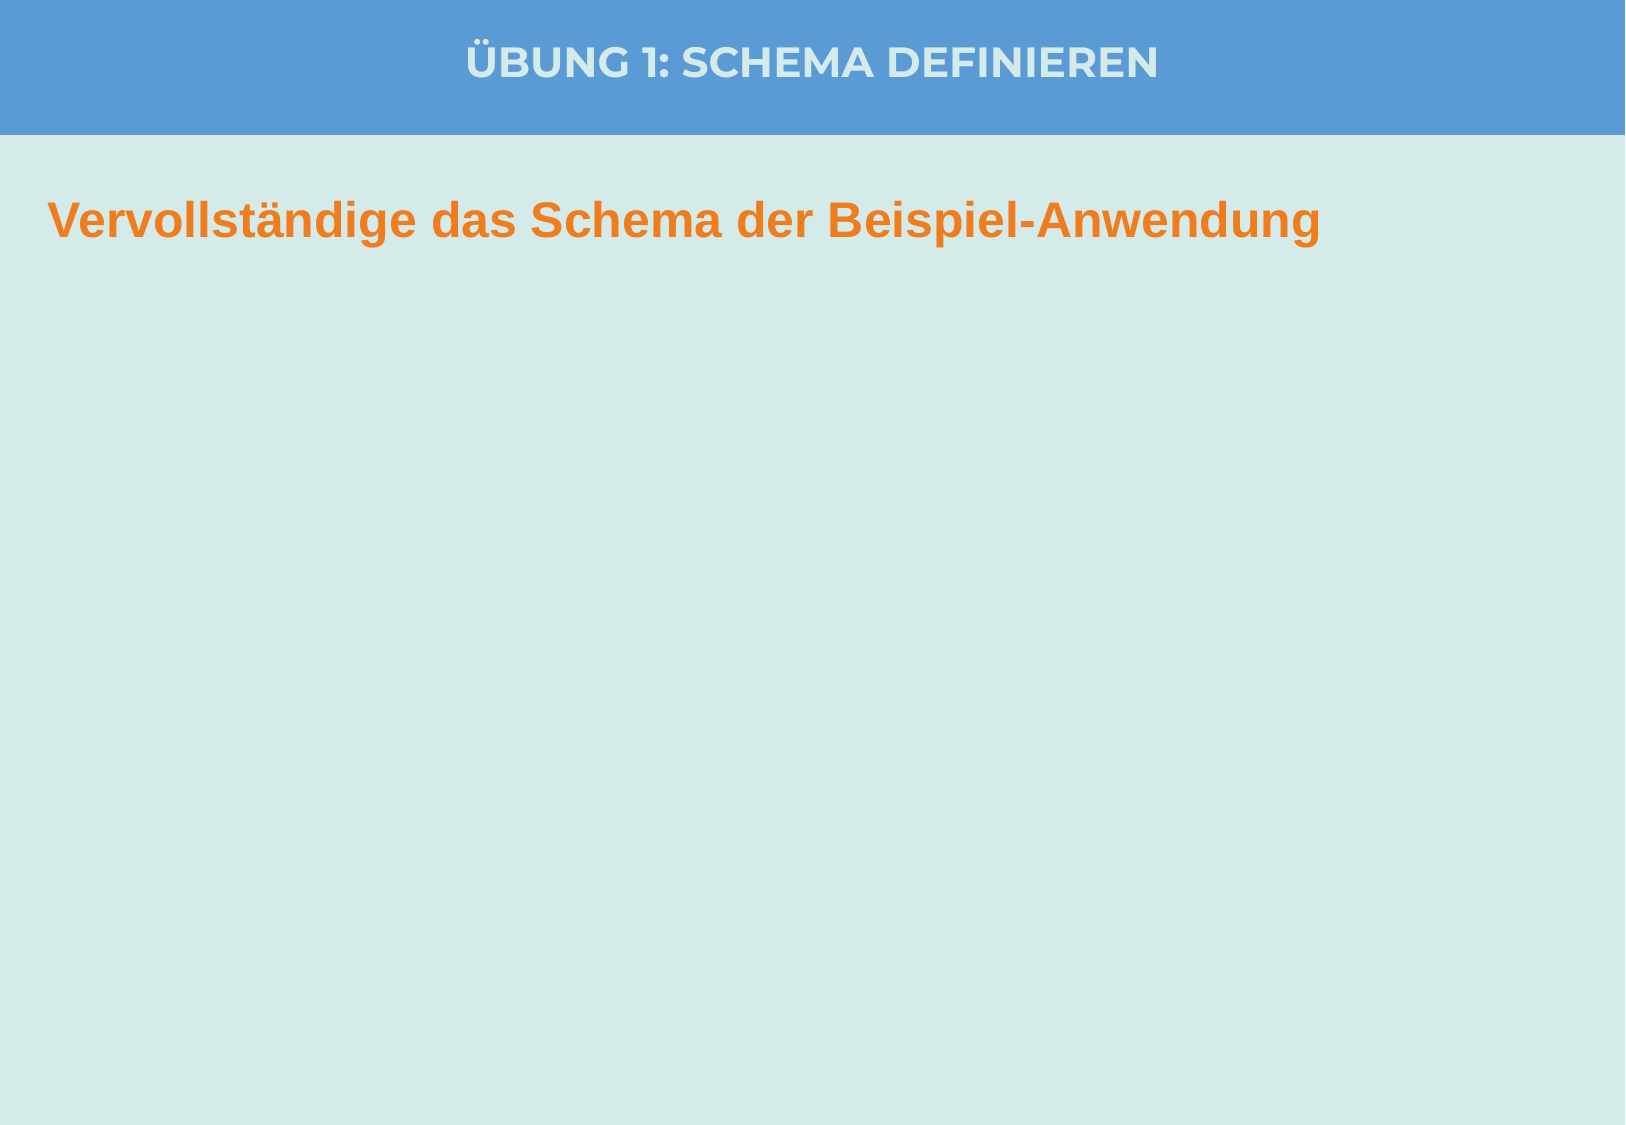

# Übung 1: Schema Definieren
Vervollständige das Schema der Beispiel-Anwendung